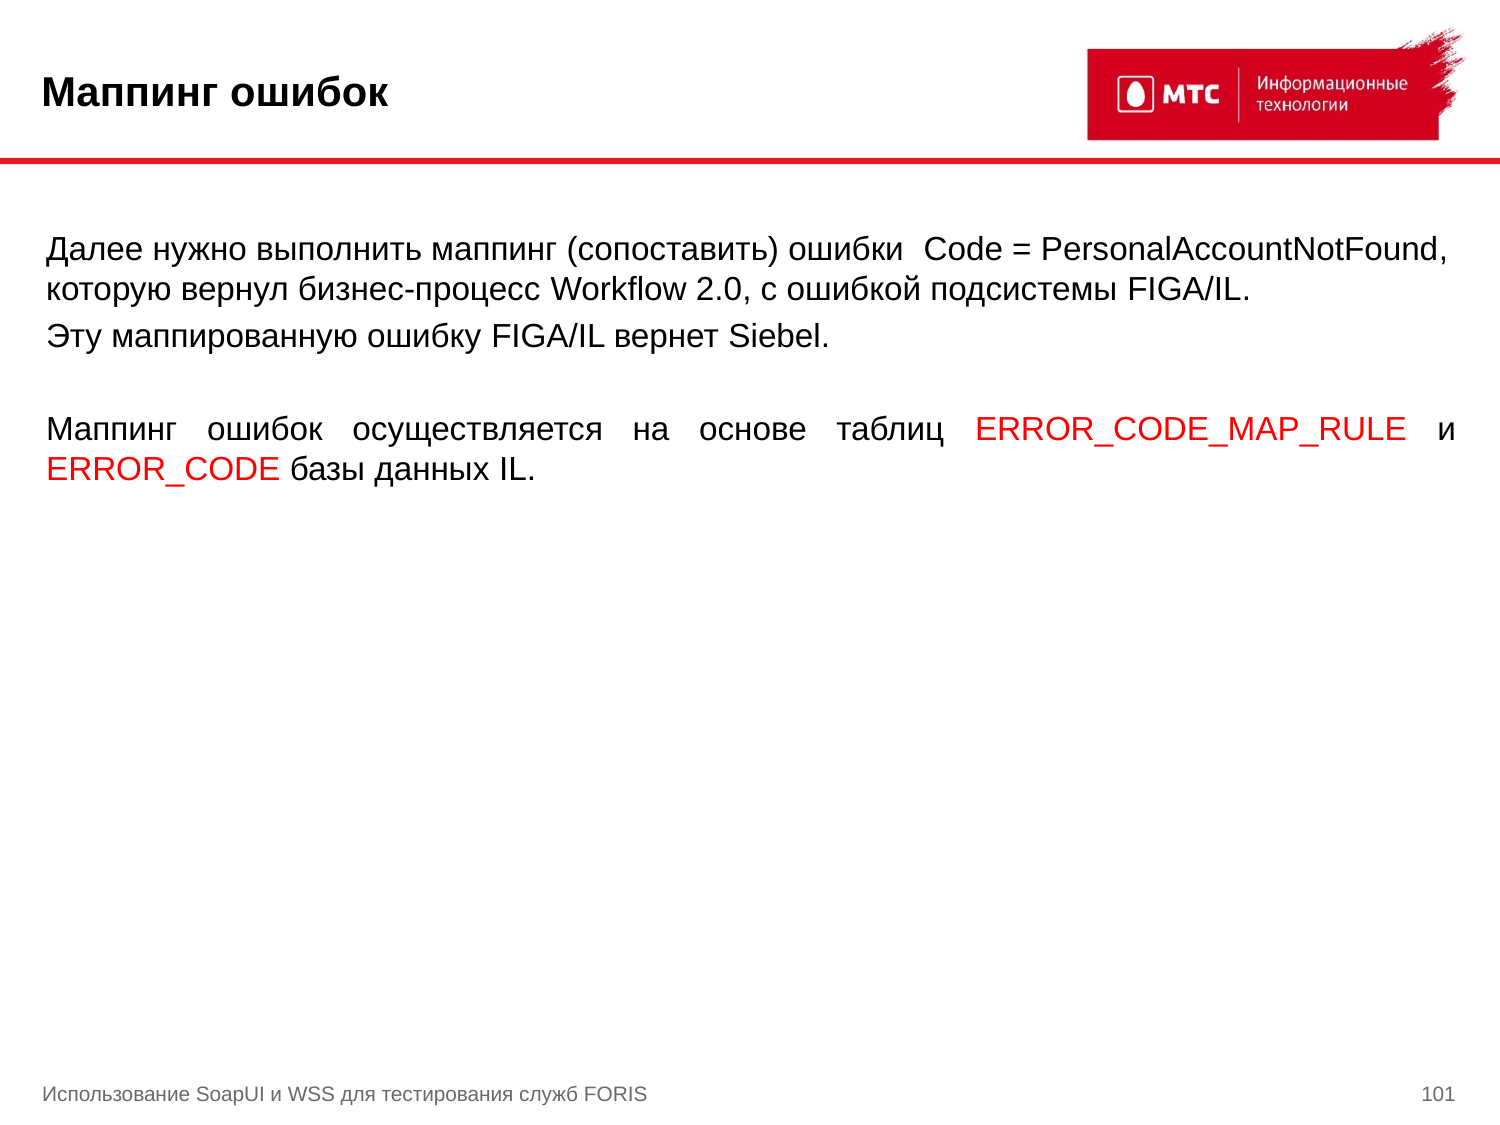

# Маппинг ошибок
Далее нужно выполнить маппинг (сопоставить) ошибки  Code = PersonalAccountNotFound, которую вернул бизнес-процесс Workflow 2.0, с ошибкой подсистемы FIGA/IL.
Эту маппированную ошибку FIGA/IL вернет Siebel.

Маппинг ошибок осуществляется на основе таблиц ERROR_CODE_MAP_RULE и ERROR_CODE базы данных IL.

Использование SoapUI и WSS для тестирования служб FORIS
101